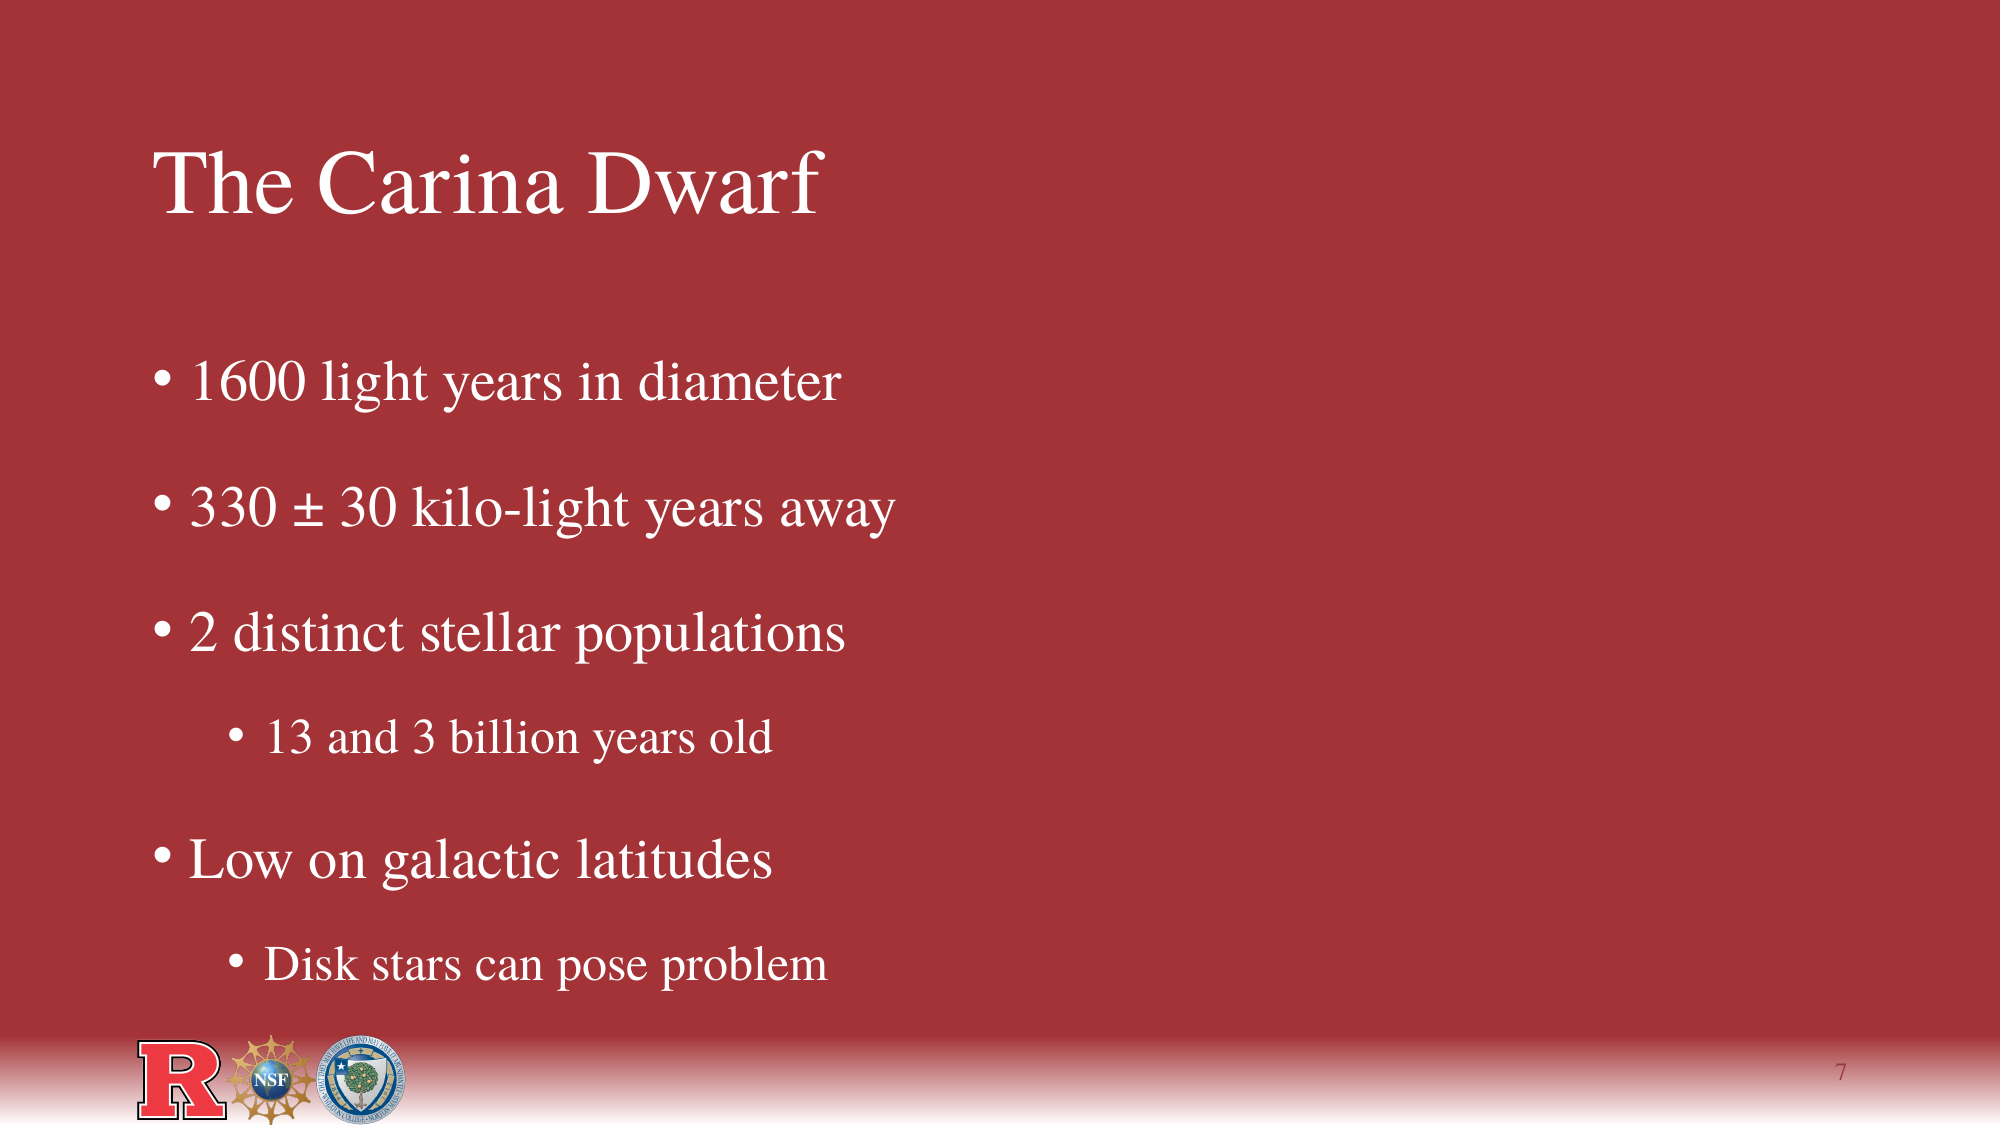

# The Carina Dwarf
1600 light years in diameter
330 ± 30 kilo-light years away
2 distinct stellar populations
13 and 3 billion years old
Low on galactic latitudes
Disk stars can pose problem
7